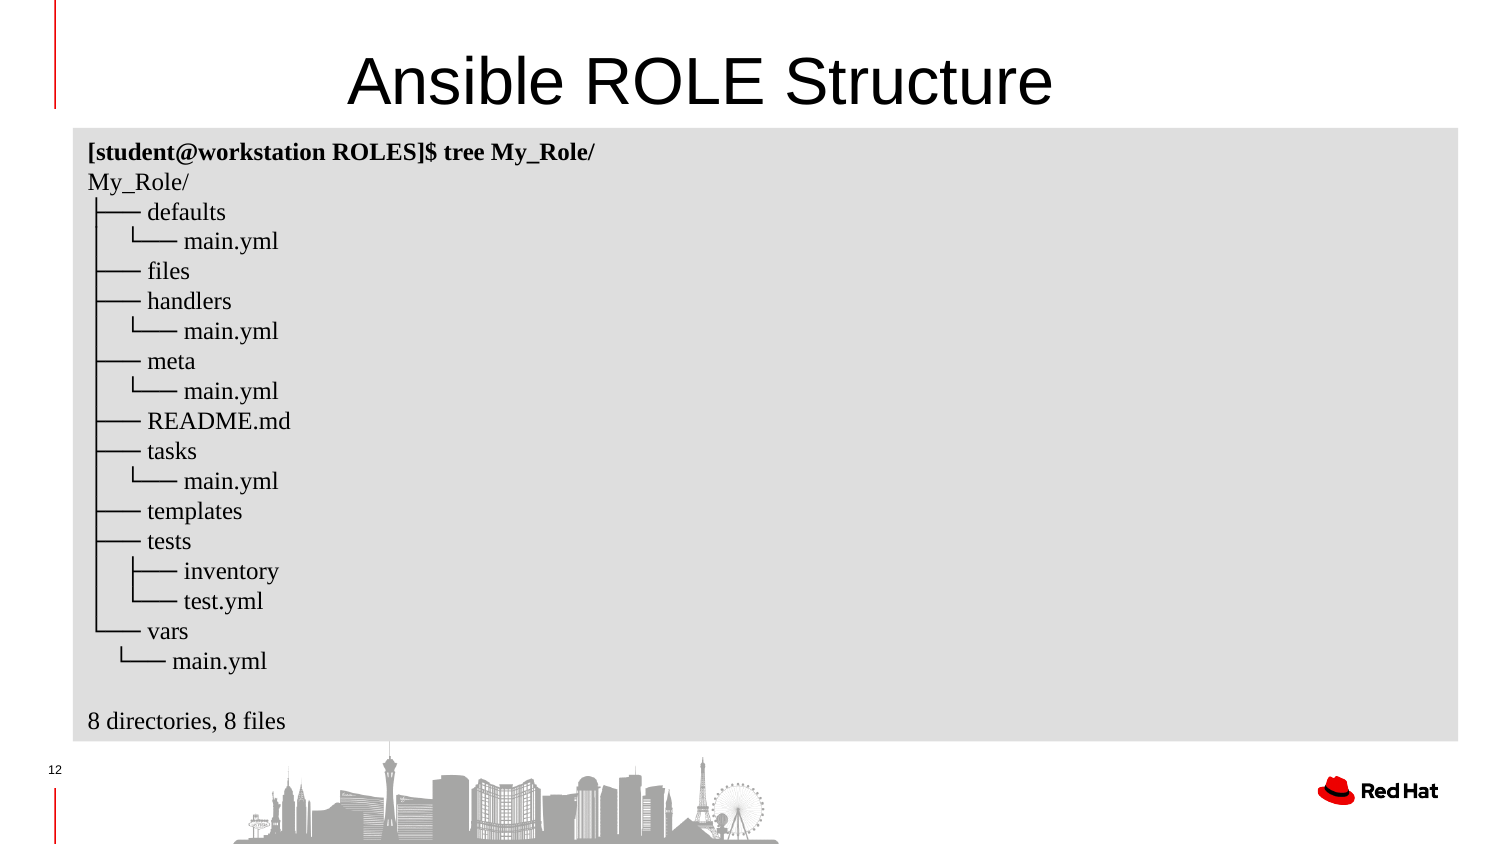

# Ansible ROLE Structure
[student@workstation ROLES]$ tree My_Role/
My_Role/
├── defaults
│   └── main.yml
├── files
├── handlers
│   └── main.yml
├── meta
│   └── main.yml
├── README.md
├── tasks
│   └── main.yml
├── templates
├── tests
│   ├── inventory
│   └── test.yml
└── vars
    └── main.yml

8 directories, 8 files
12